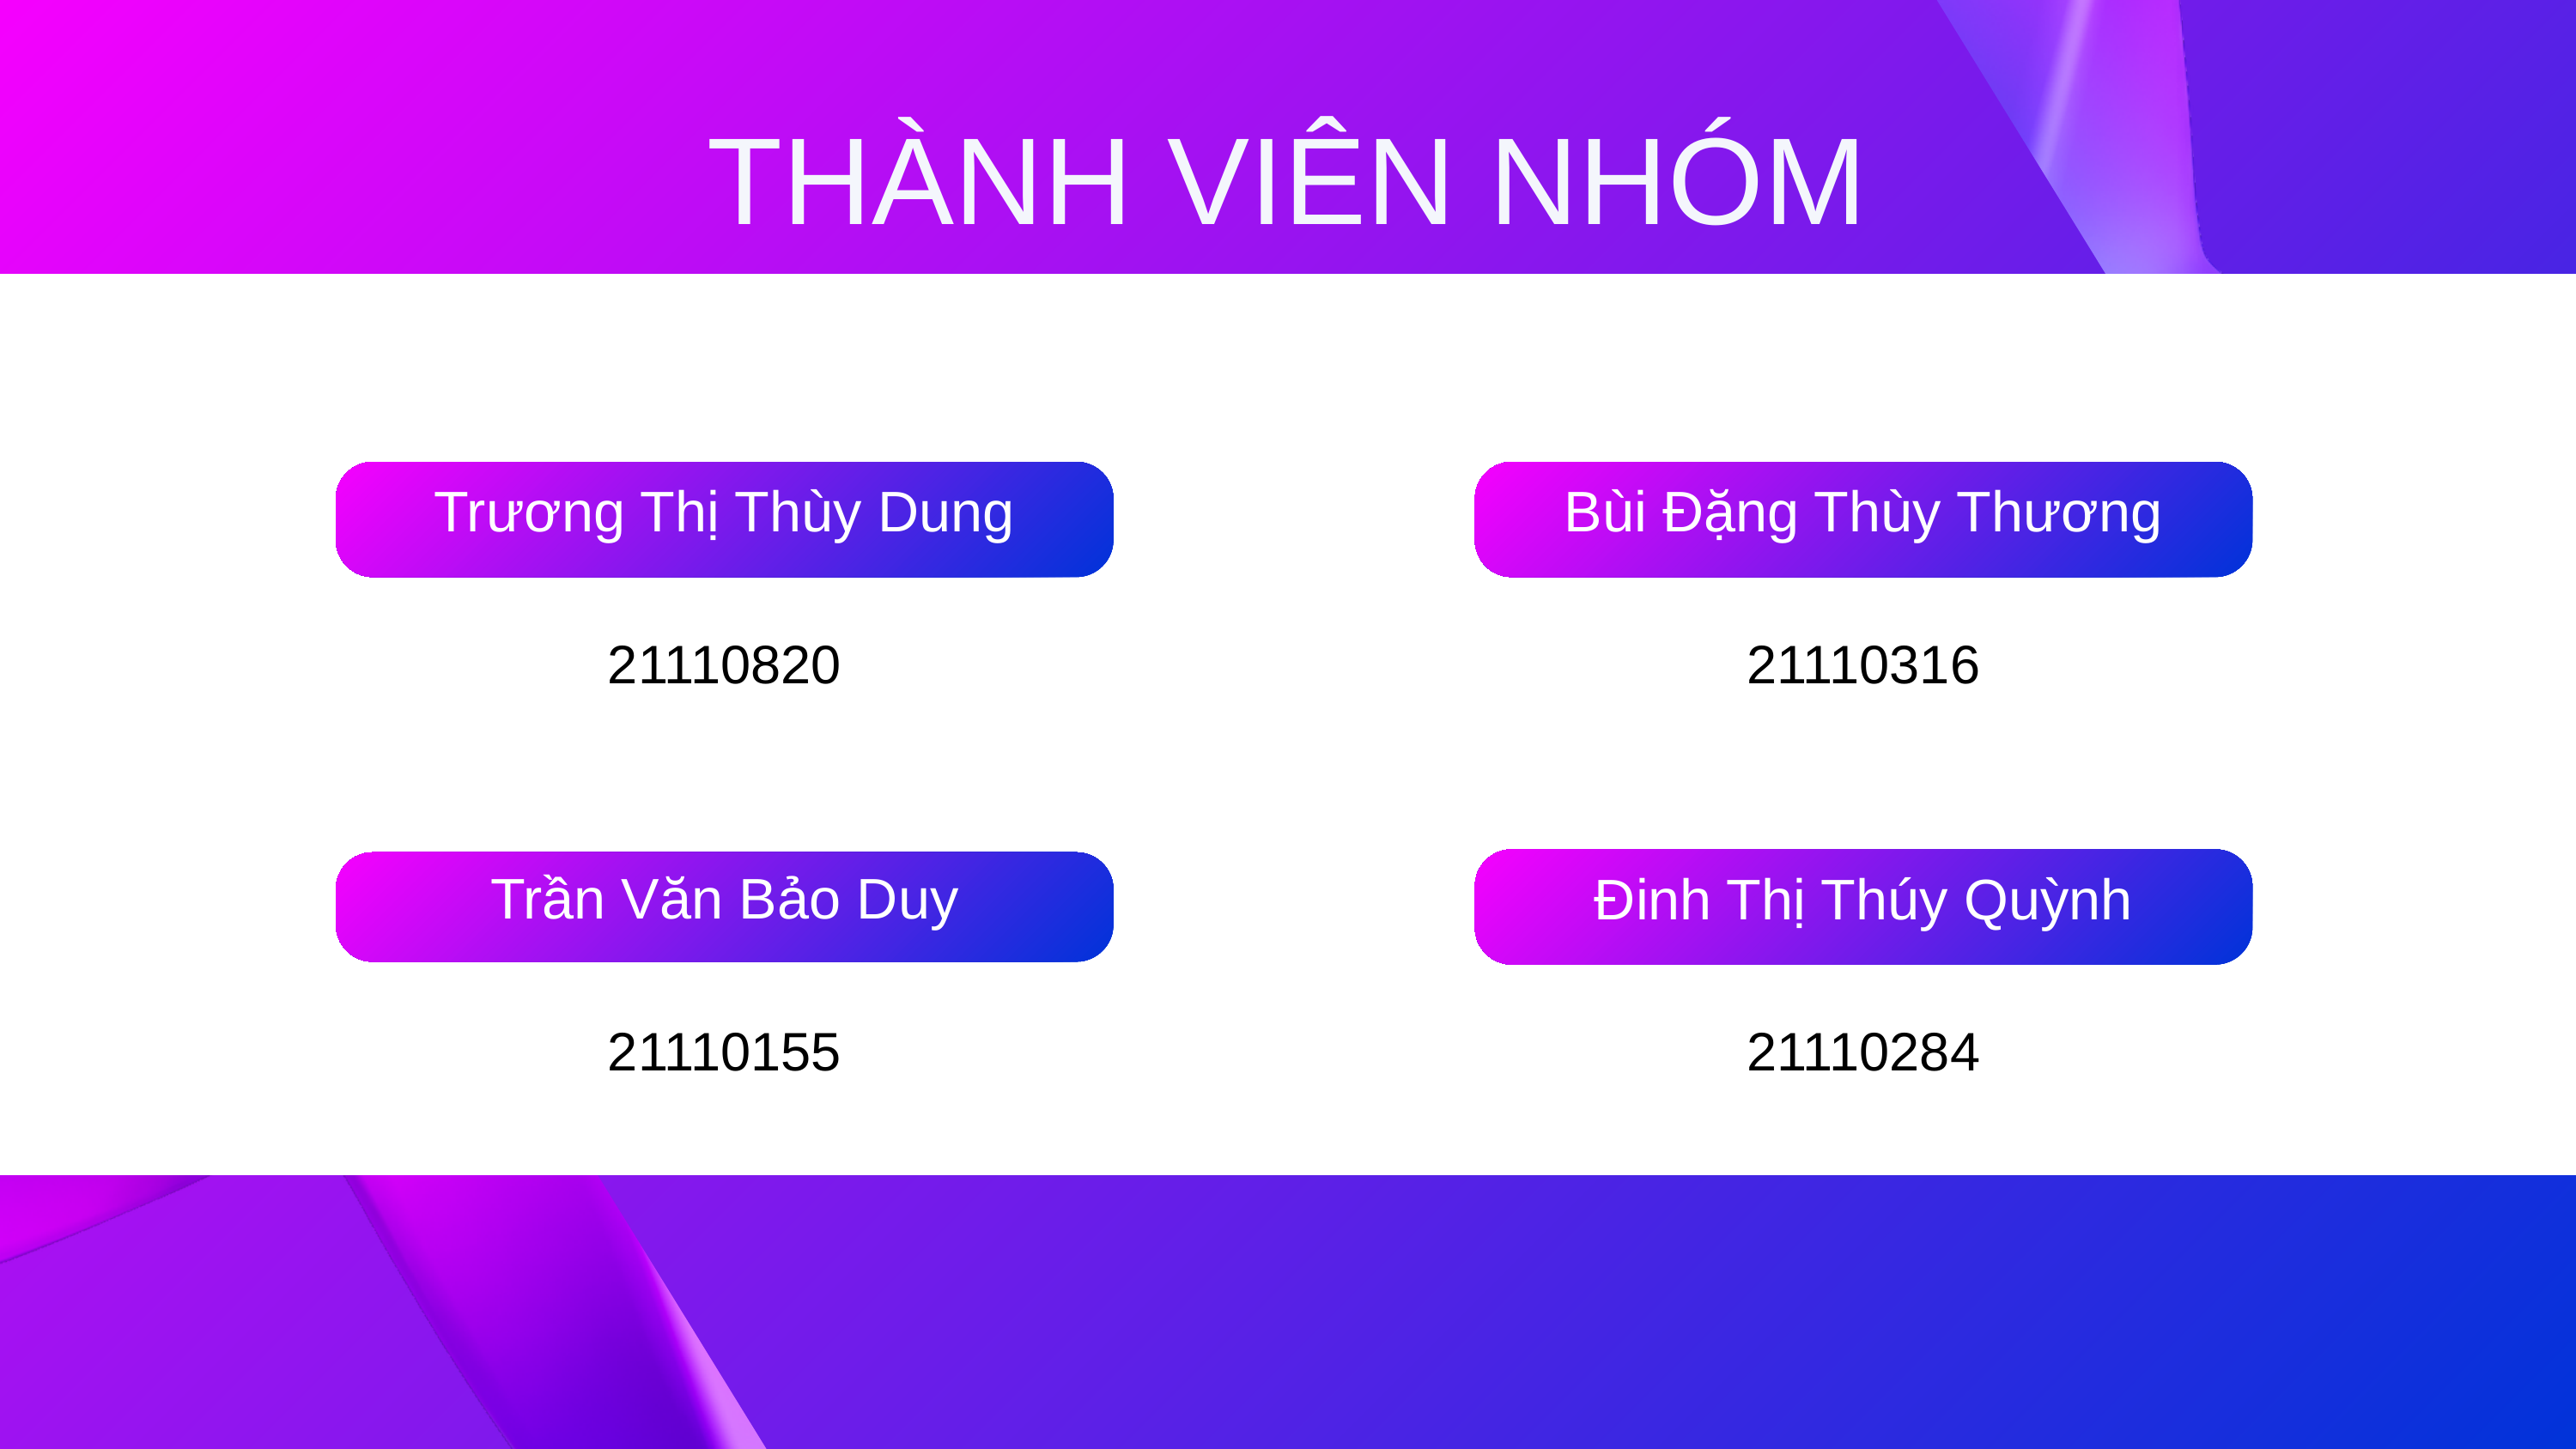

THÀNH VIÊN NHÓM

Trương Thị Thùy Dung

Bùi Đặng Thùy Thương
21110820
21110316

Đinh Thị Thúy Quỳnh

Trần Văn Bảo Duy
21110155
21110284